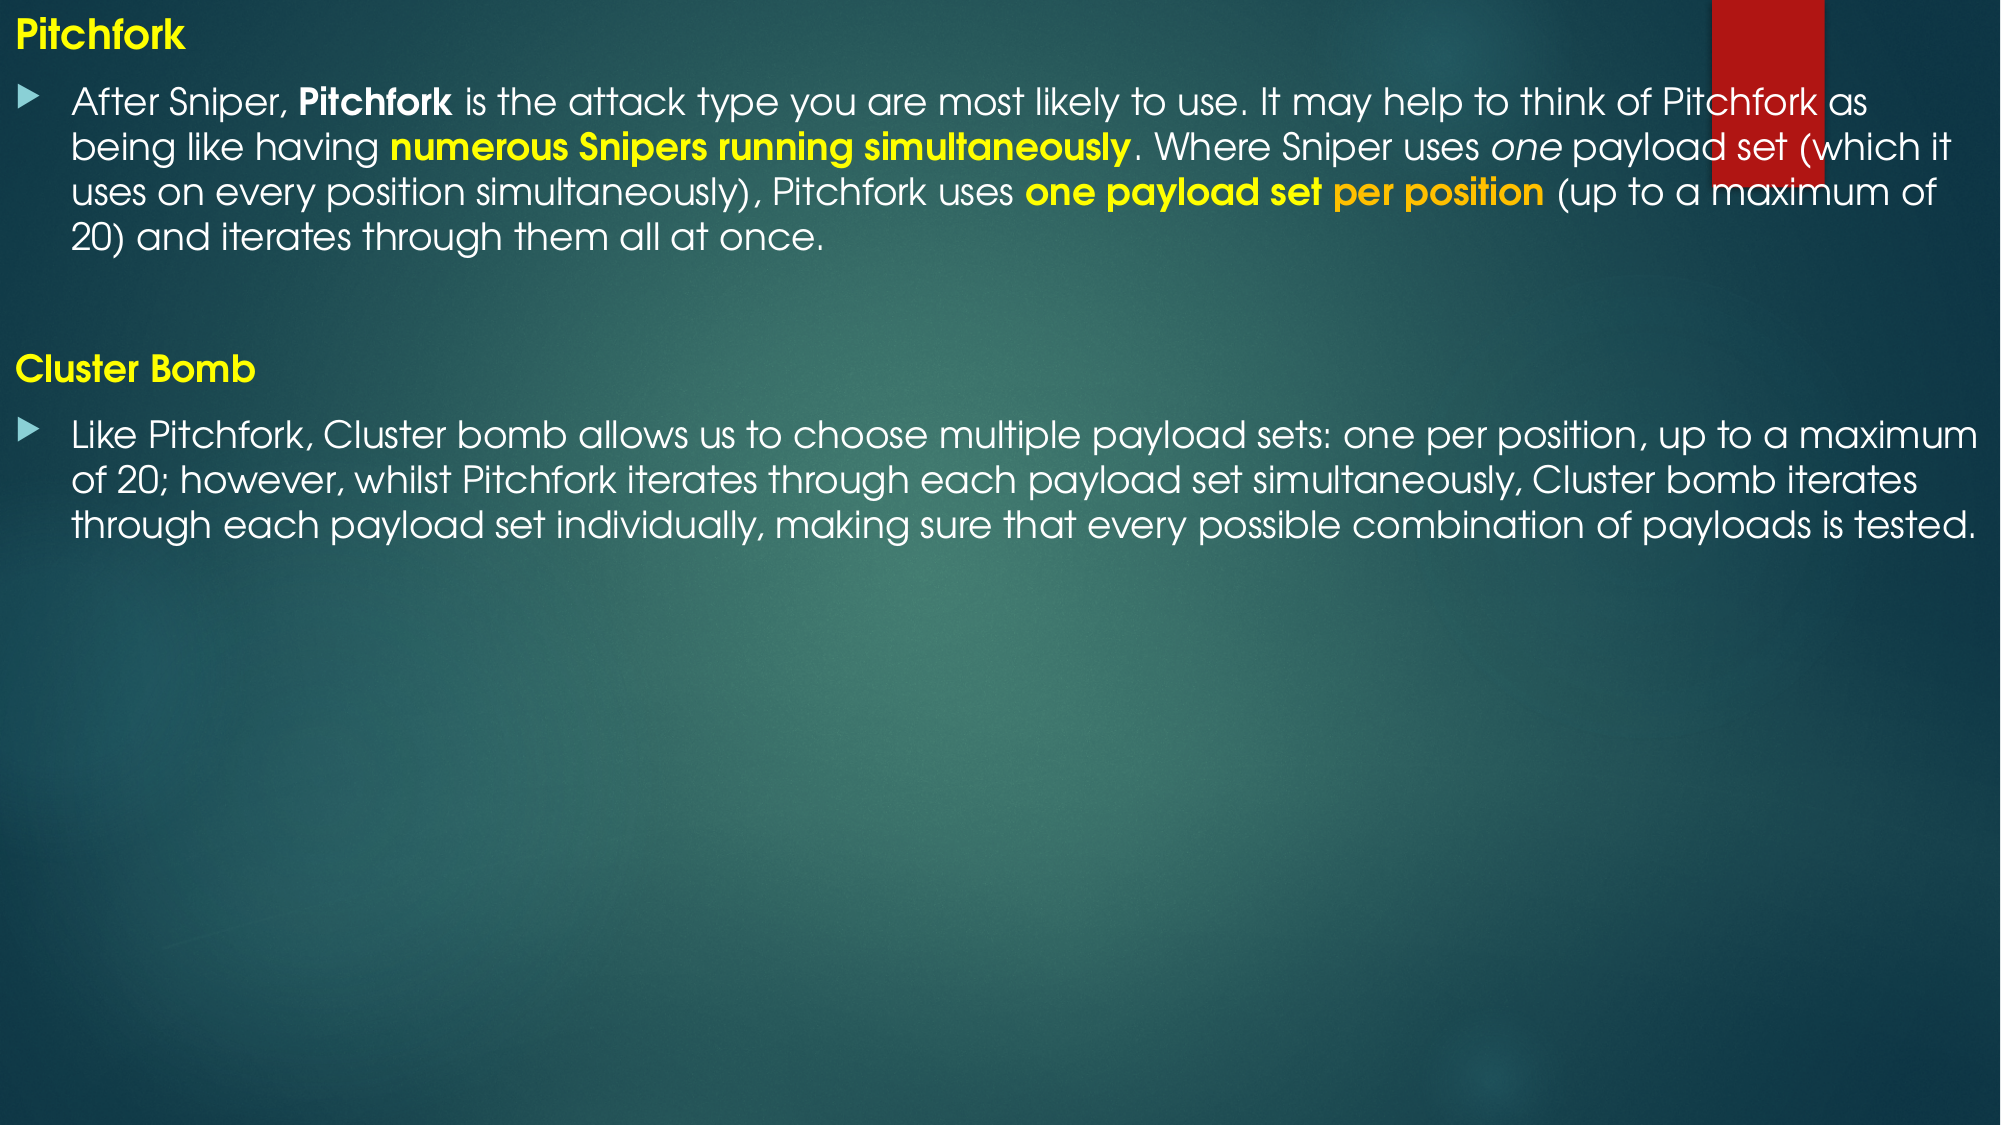

Pitchfork
After Sniper, Pitchfork is the attack type you are most likely to use. It may help to think of Pitchfork as being like having numerous Snipers running simultaneously. Where Sniper uses one payload set (which it uses on every position simultaneously), Pitchfork uses one payload set per position (up to a maximum of 20) and iterates through them all at once.

Cluster Bomb
Like Pitchfork, Cluster bomb allows us to choose multiple payload sets: one per position, up to a maximum of 20; however, whilst Pitchfork iterates through each payload set simultaneously, Cluster bomb iterates through each payload set individually, making sure that every possible combination of payloads is tested.